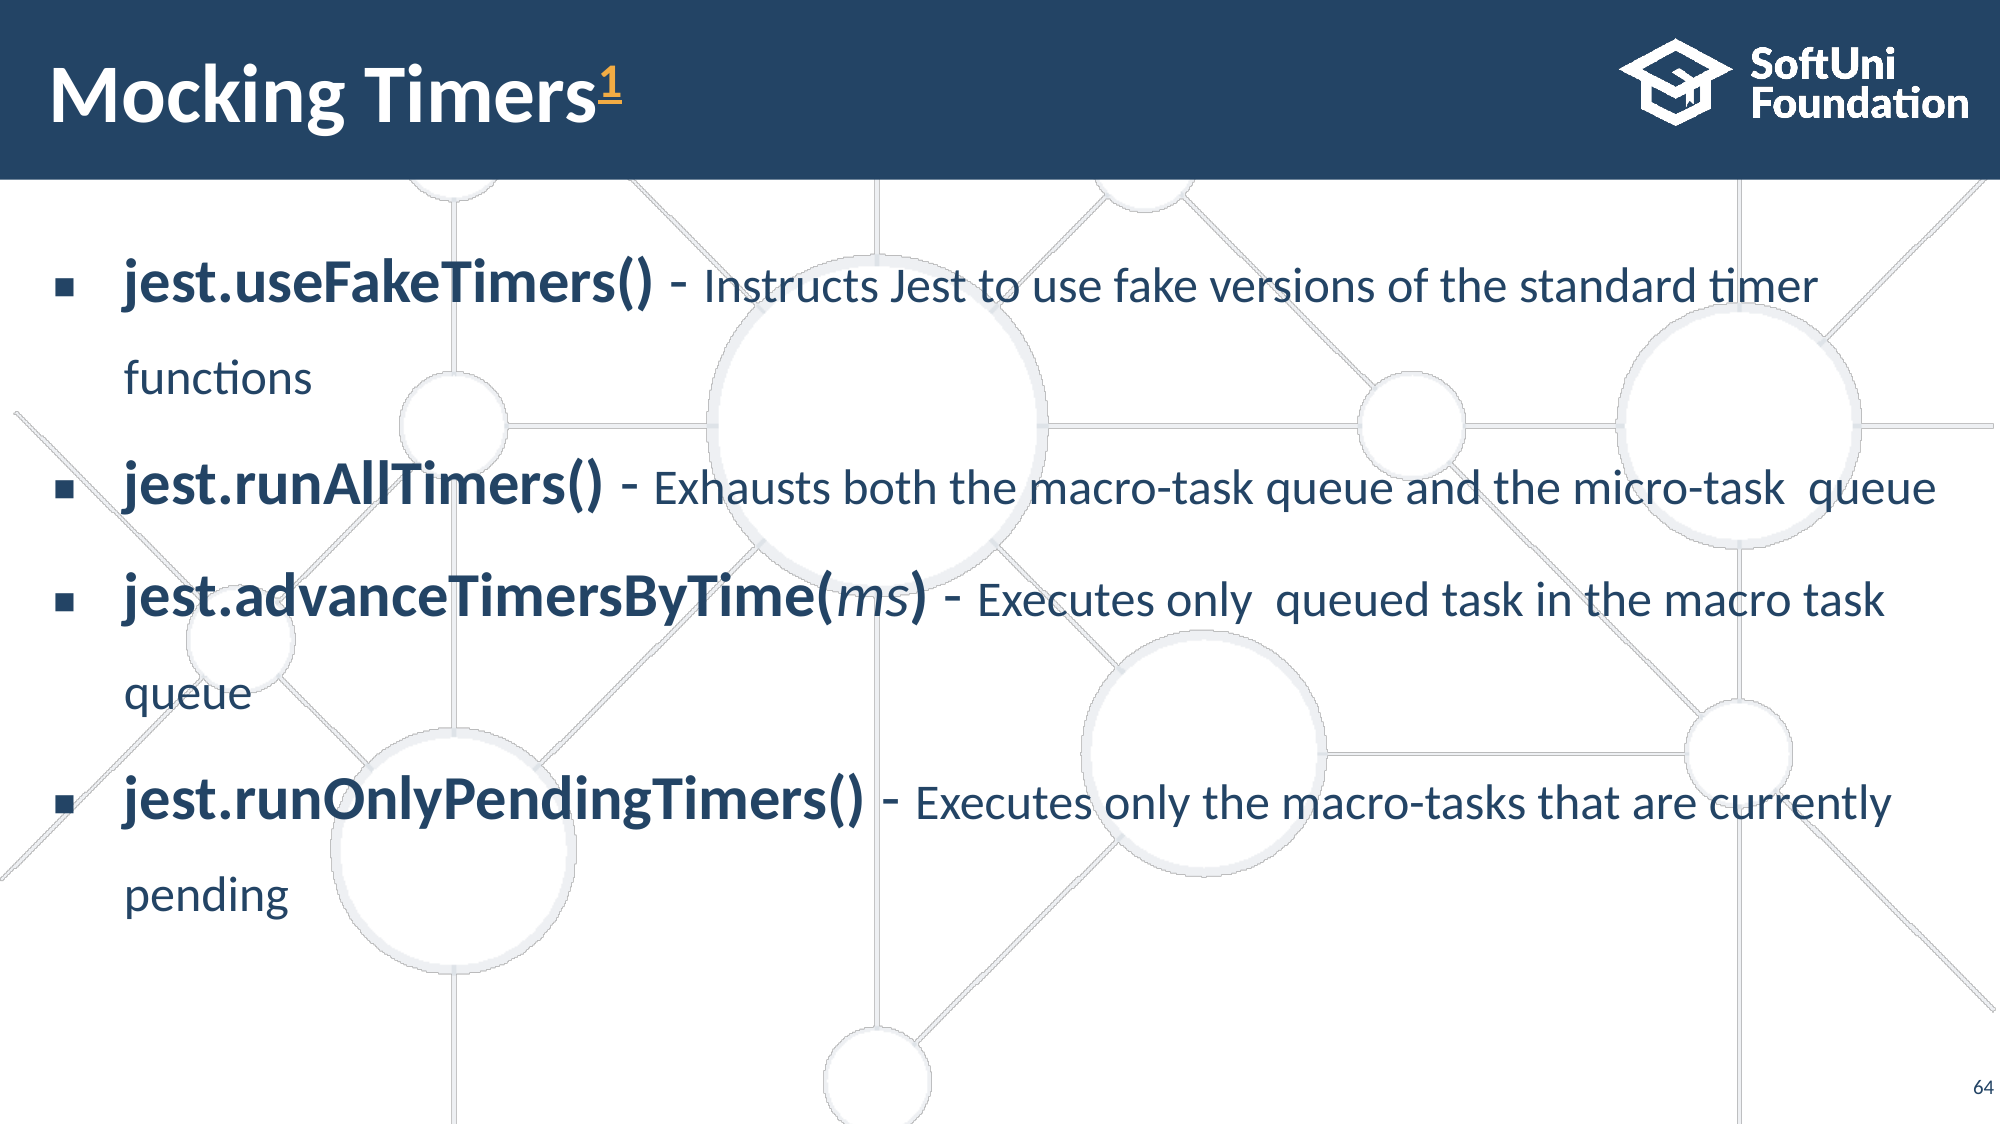

# Mocking Timers1
jest.useFakeTimers() - Instructs Jest to use fake versions of the standard timer functions
jest.runAllTimers() - Exhausts both the macro-task queue and the micro-task  queue
jest.advanceTimersByTime(ms) - Executes only  queued task in the macro task queue
jest.runOnlyPendingTimers() - Executes only the macro-tasks that are currently pending

64